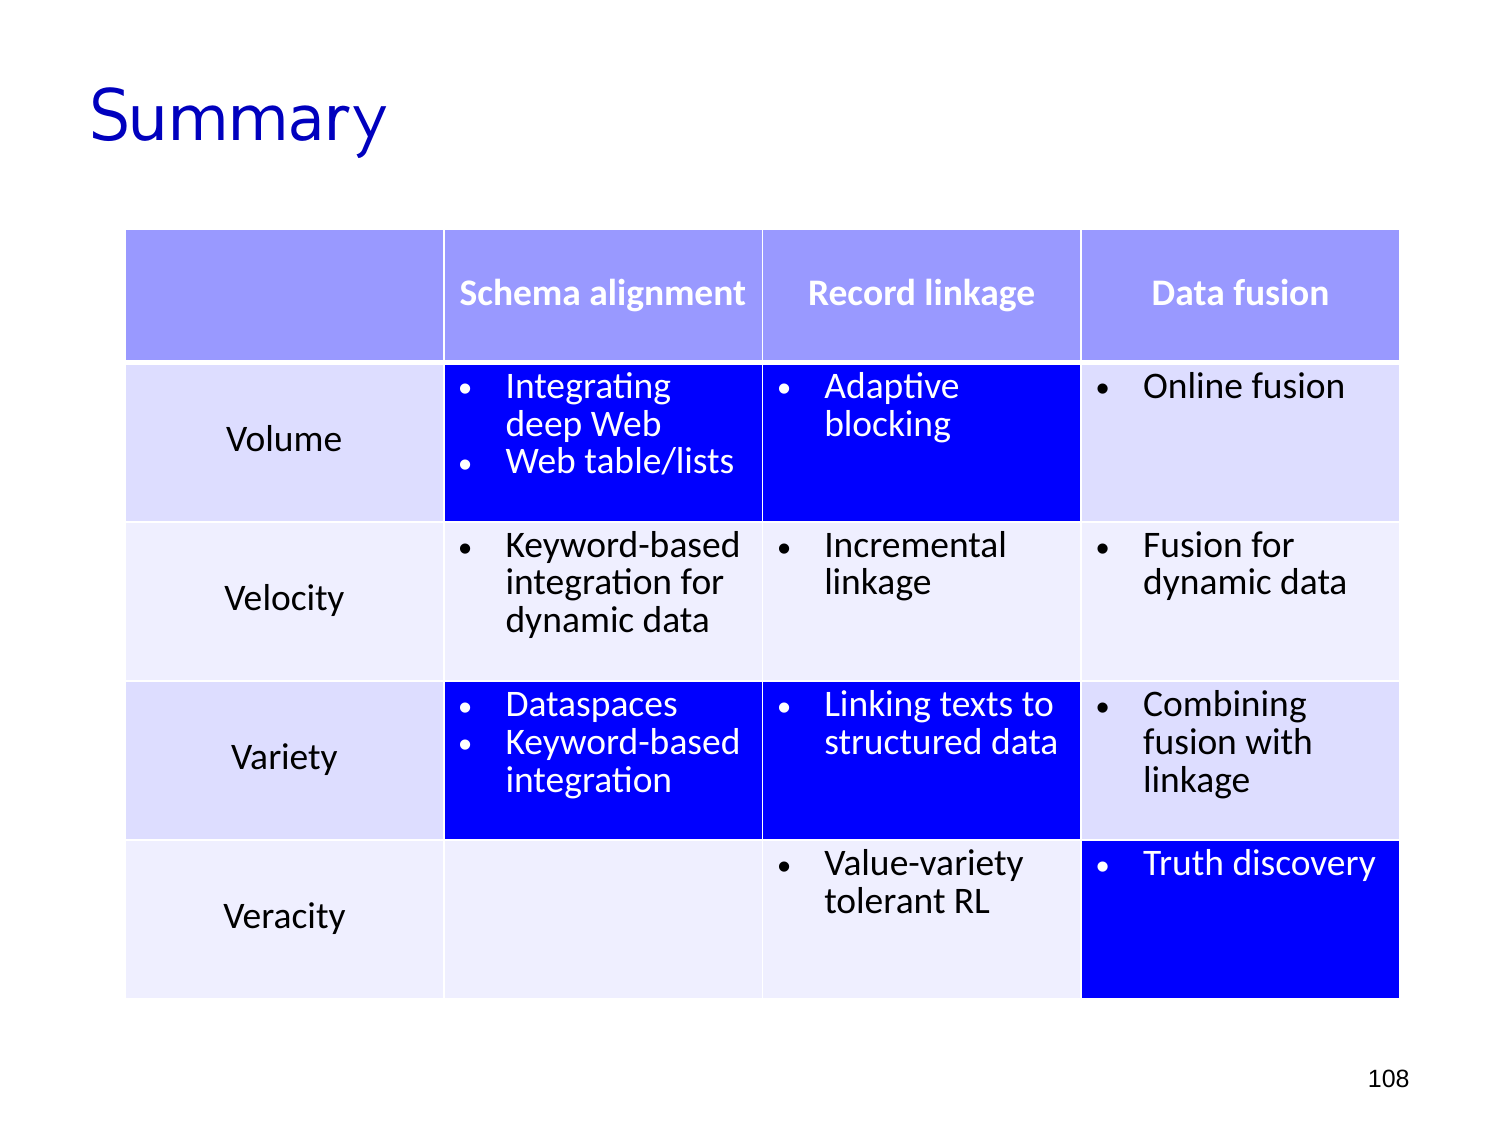

Summary
|  | Schema alignment | Record linkage | Data fusion |
| --- | --- | --- | --- |
| Volume | Integrating deep Web Web table/lists | Adaptive blocking | Online fusion |
| Velocity | Keyword-based integration for dynamic data | Incremental linkage | Fusion for dynamic data |
| Variety | Dataspaces Keyword-based integration | Linking texts to structured data | Combining fusion with linkage |
| Veracity |  | Value-variety tolerant RL | Truth discovery |
108